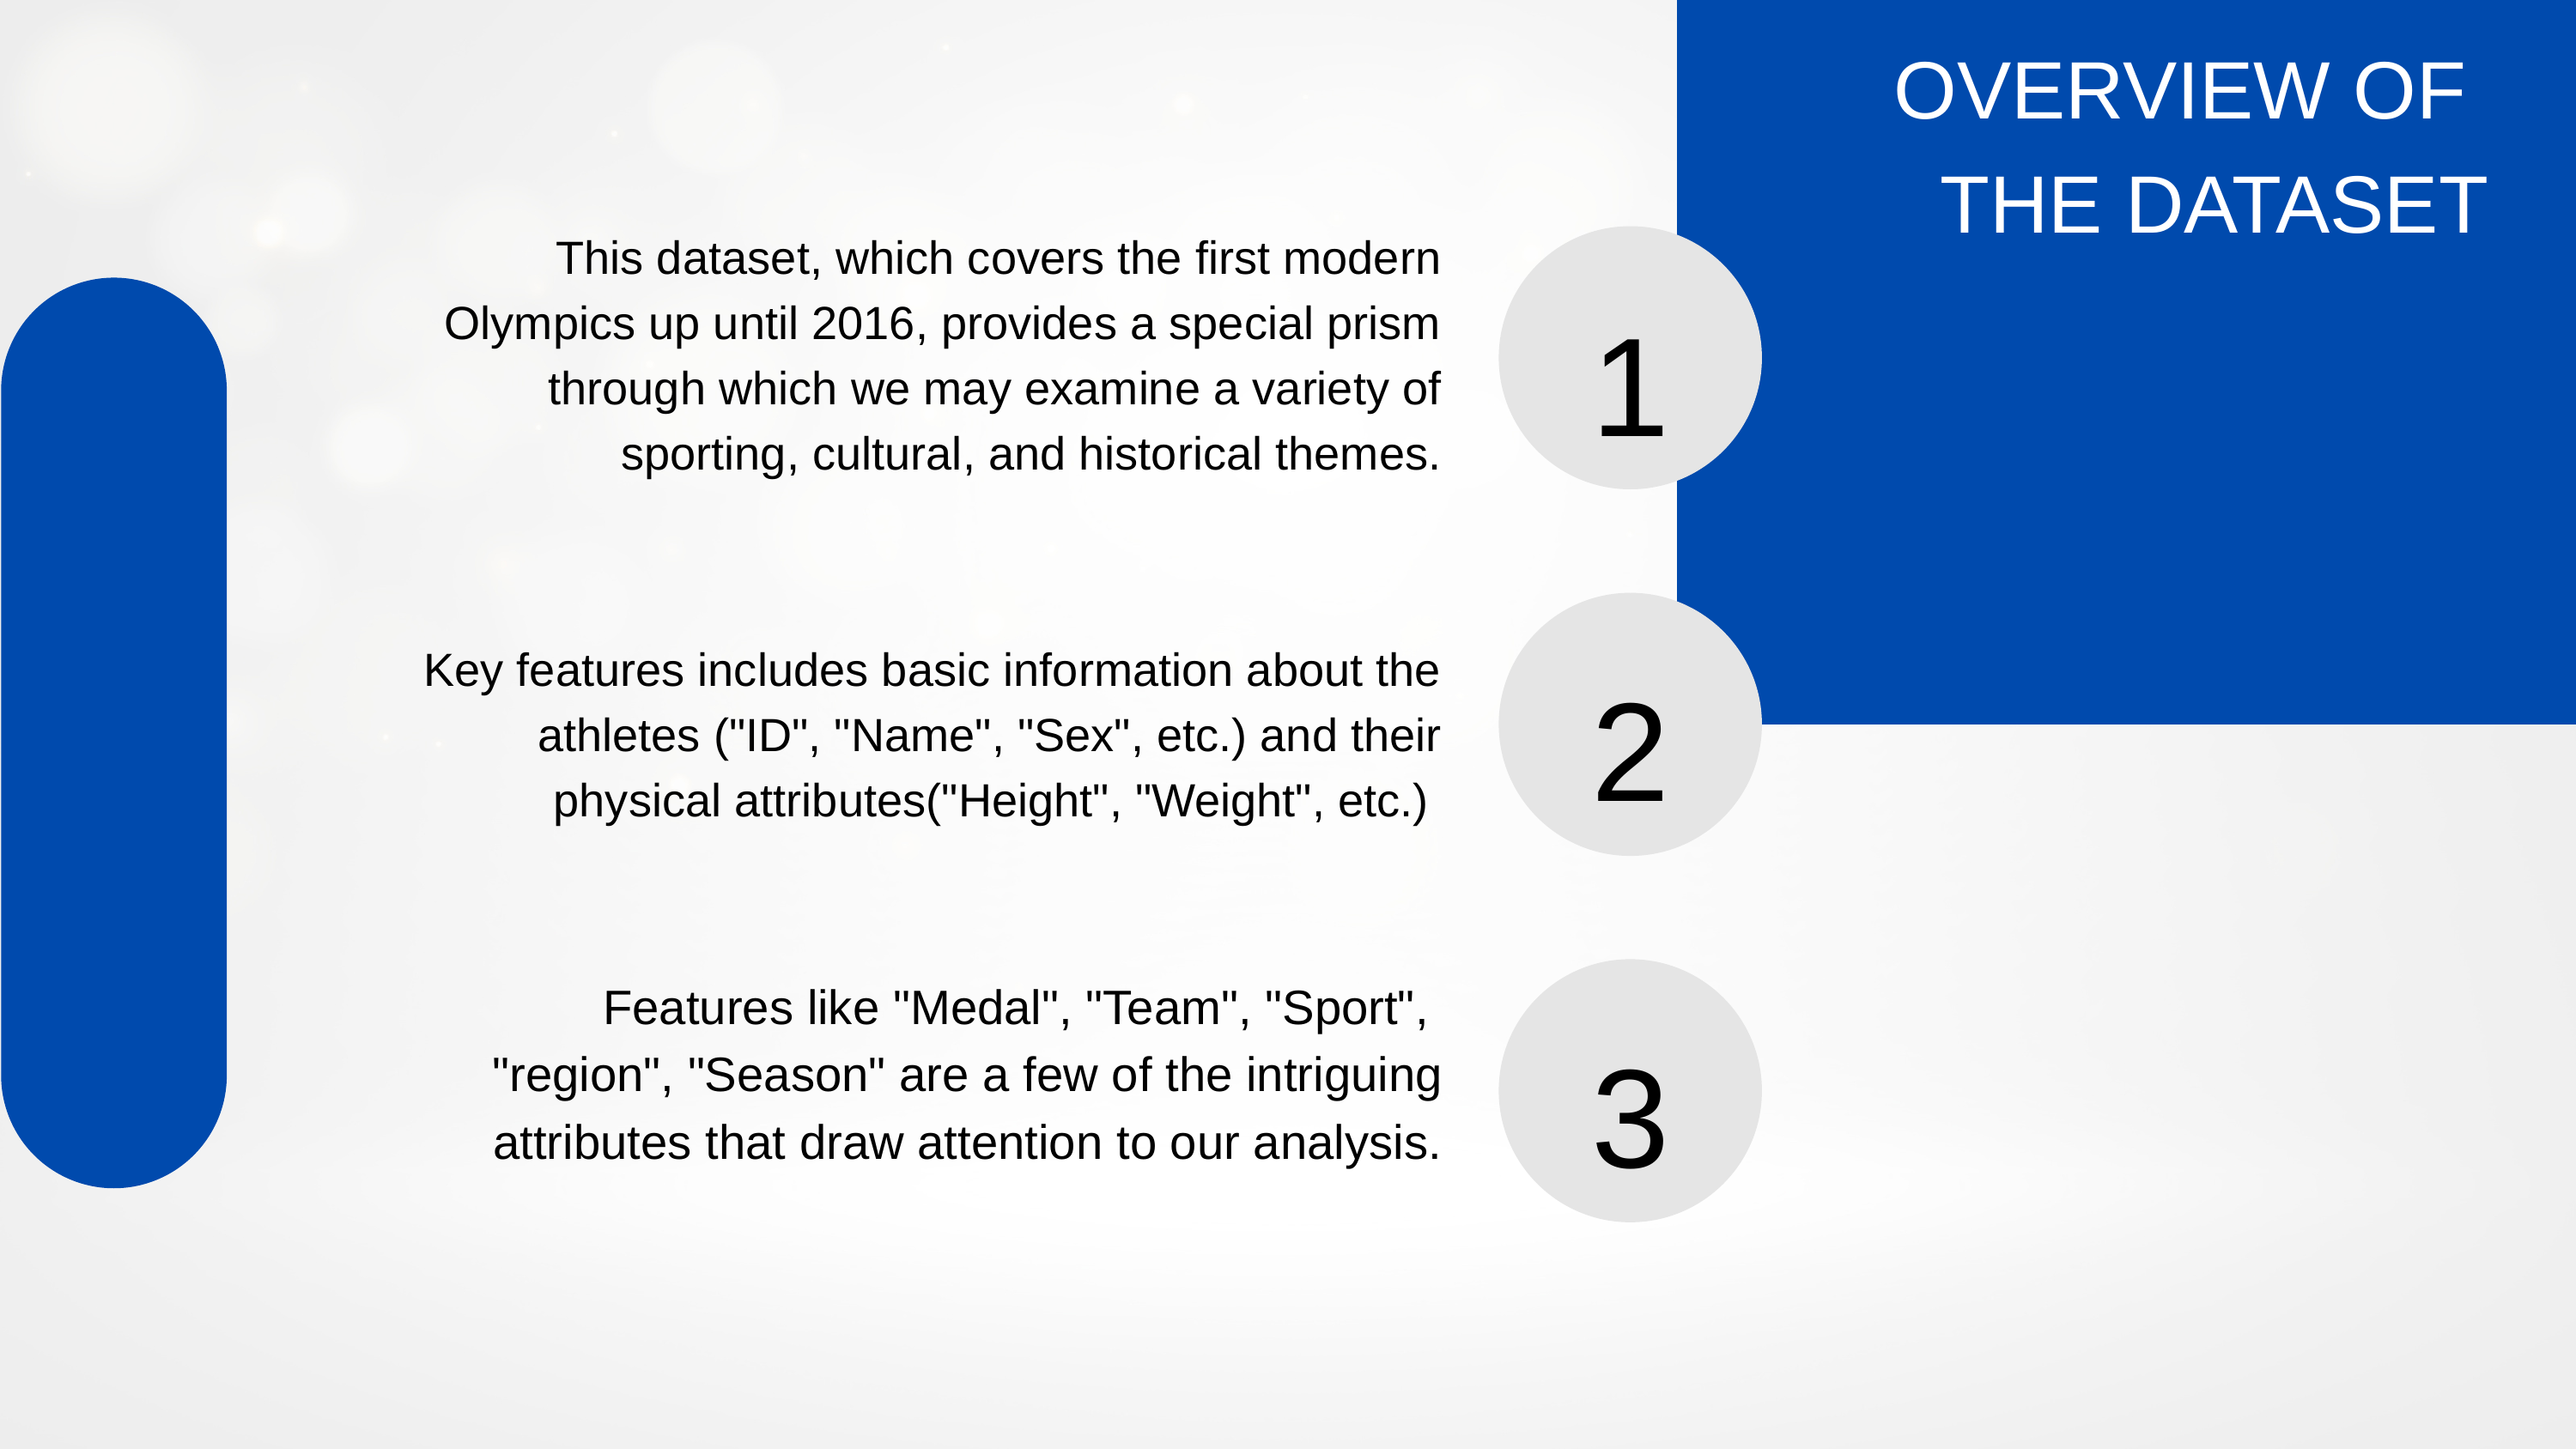

OVERVIEW OF
THE DATASET
This dataset, which covers the first modern Olympics up until 2016, provides a special prism through which we may examine a variety of sporting, cultural, and historical themes.

1

Key features includes basic information about the athletes ("ID", "Name", "Sex", etc.) and their physical attributes("Height", "Weight", etc.)
2

Features like "Medal", "Team", "Sport",  "region", "Season" are a few of the intriguing attributes that draw attention to our analysis.
3